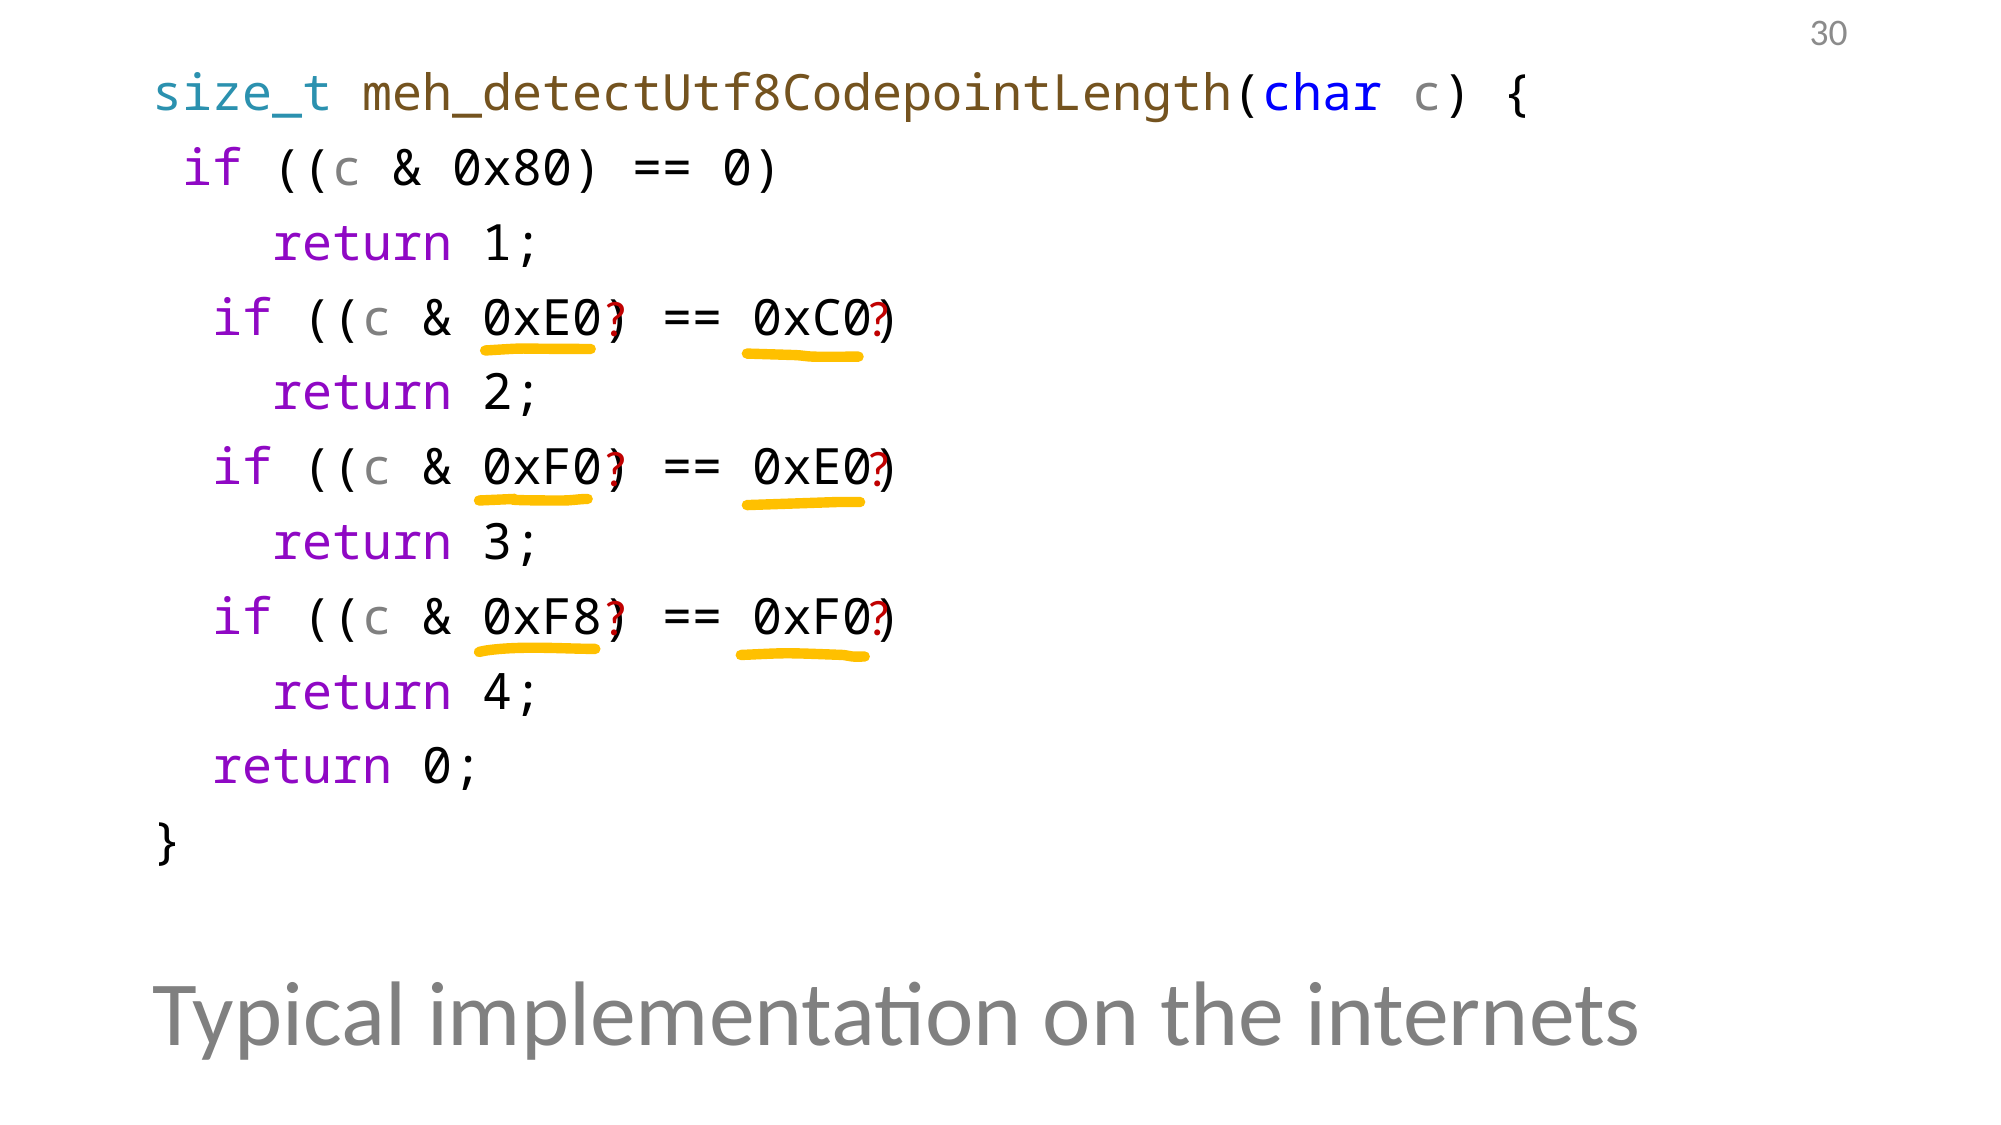

30
size_t meh_detectUtf8CodepointLength(char c) {
 if ((c & 0x80) == 0)
    return 1;
  if ((c & 0xE0) == 0xC0)
    return 2;
  if ((c & 0xF0) == 0xE0)
    return 3;
  if ((c & 0xF8) == 0xF0)
    return 4;
  return 0;
}
?
?

?
?

?
?

# Typical implementation on the internets